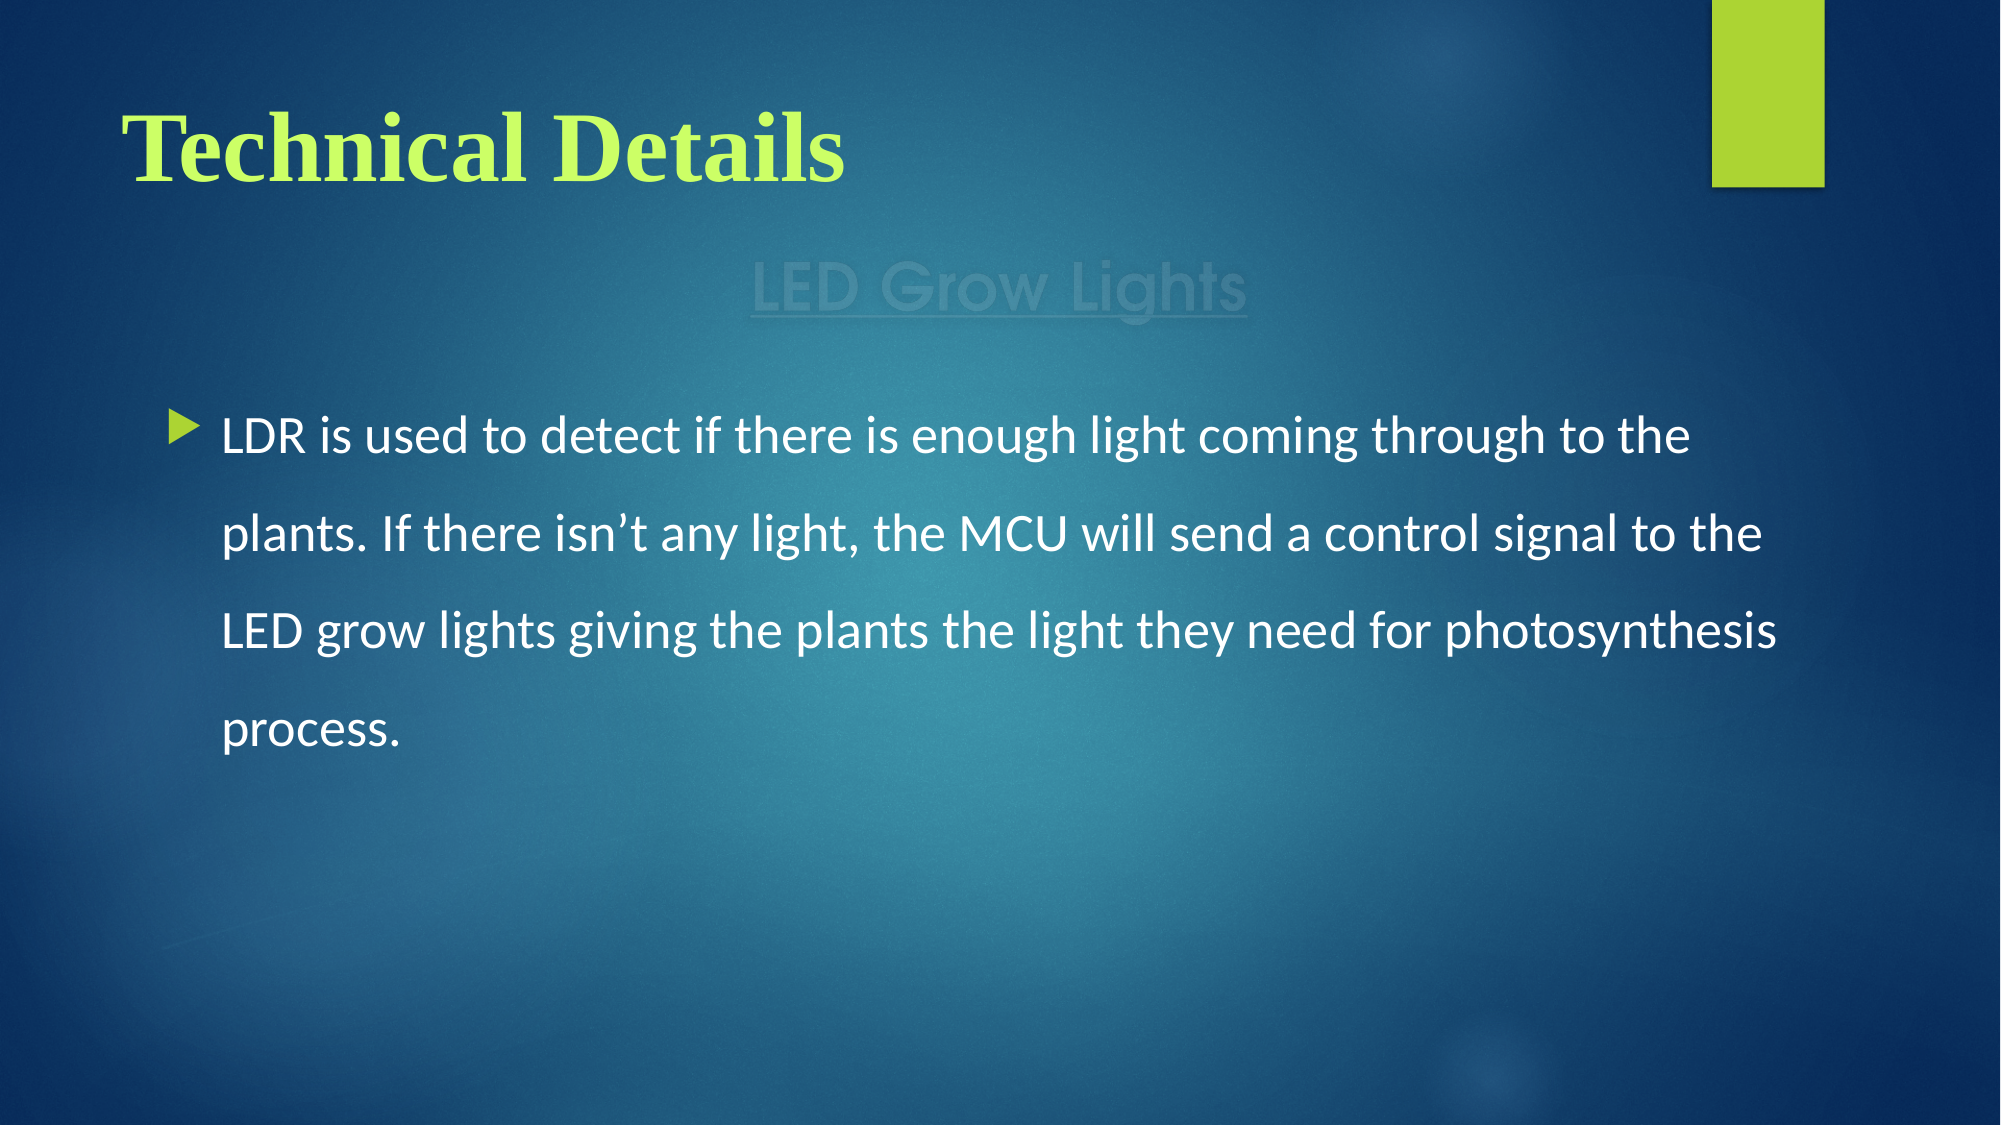

# Technical Details
LED Grow Lights
LDR is used to detect if there is enough light coming through to the plants. If there isn’t any light, the MCU will send a control signal to the LED grow lights giving the plants the light they need for photosynthesis process.